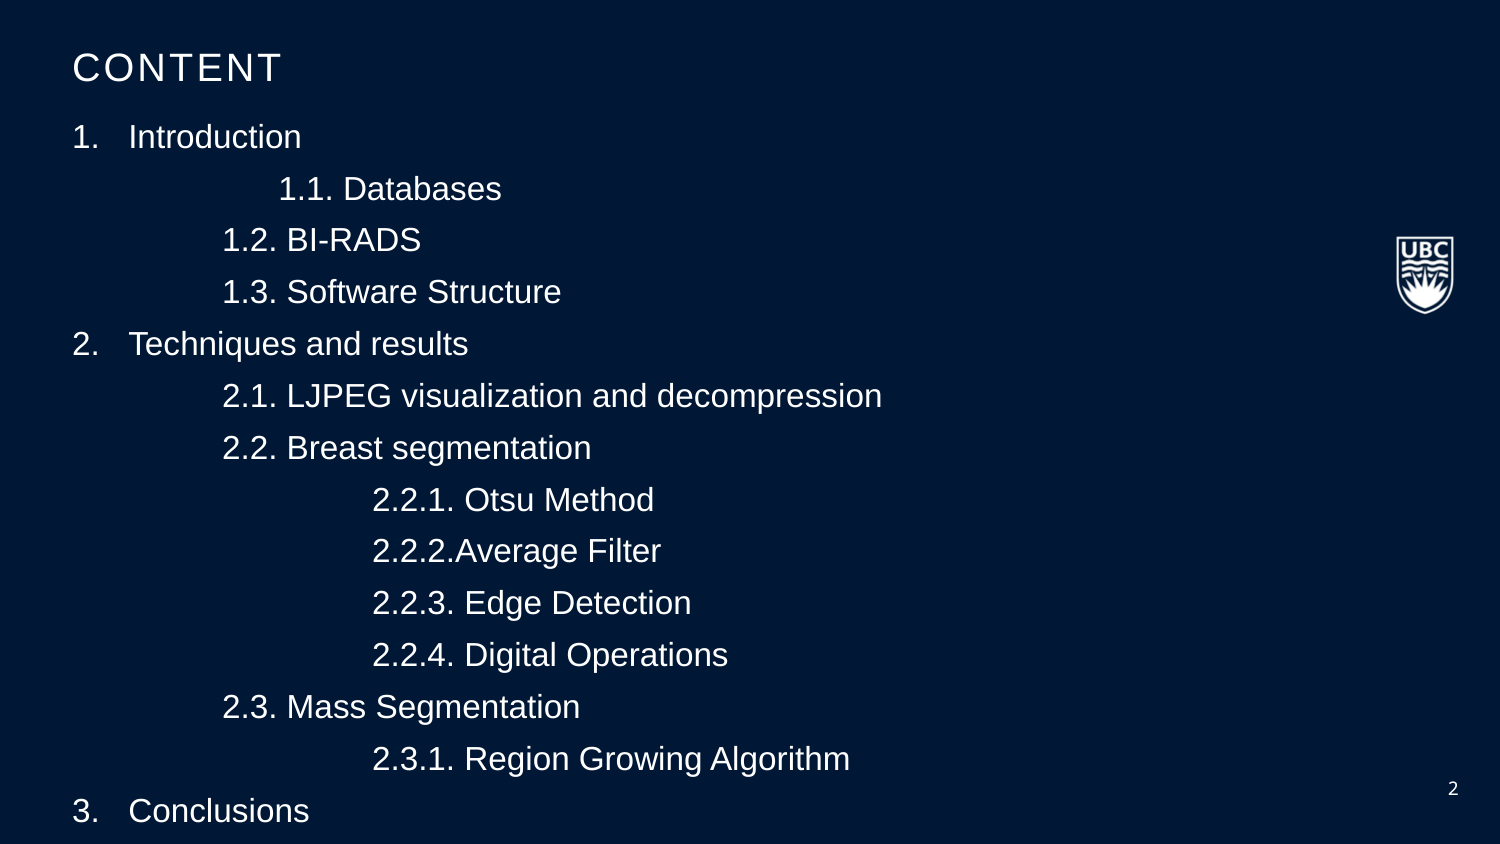

Content
Introduction
	1.1. Databases
	1.2. BI-RADS
	1.3. Software Structure
Techniques and results
	2.1. LJPEG visualization and decompression
	2.2. Breast segmentation
		2.2.1. Otsu Method
		2.2.2.Average Filter
		2.2.3. Edge Detection
		2.2.4. Digital Operations
	2.3. Mass Segmentation
		2.3.1. Region Growing Algorithm
Conclusions
Bibliography